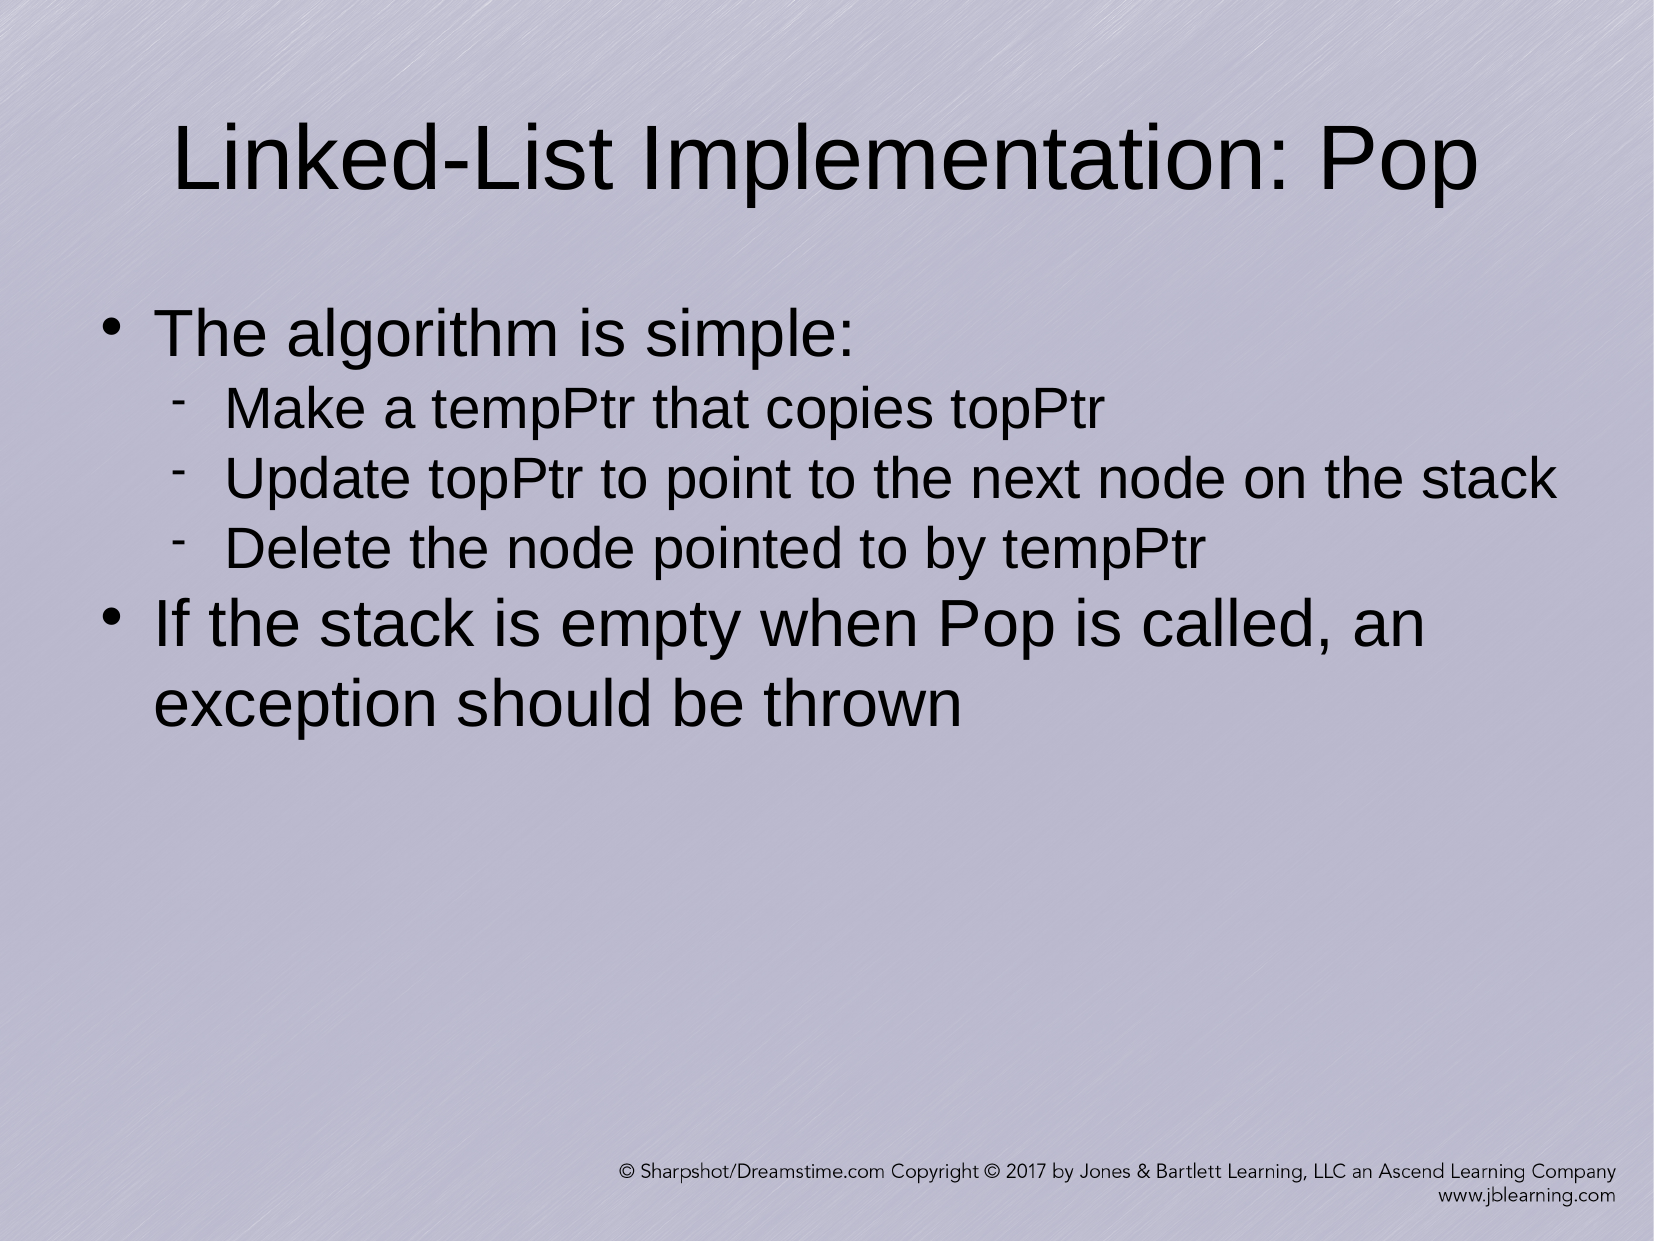

Linked-List Implementation: Pop
The algorithm is simple:
Make a tempPtr that copies topPtr
Update topPtr to point to the next node on the stack
Delete the node pointed to by tempPtr
If the stack is empty when Pop is called, an exception should be thrown